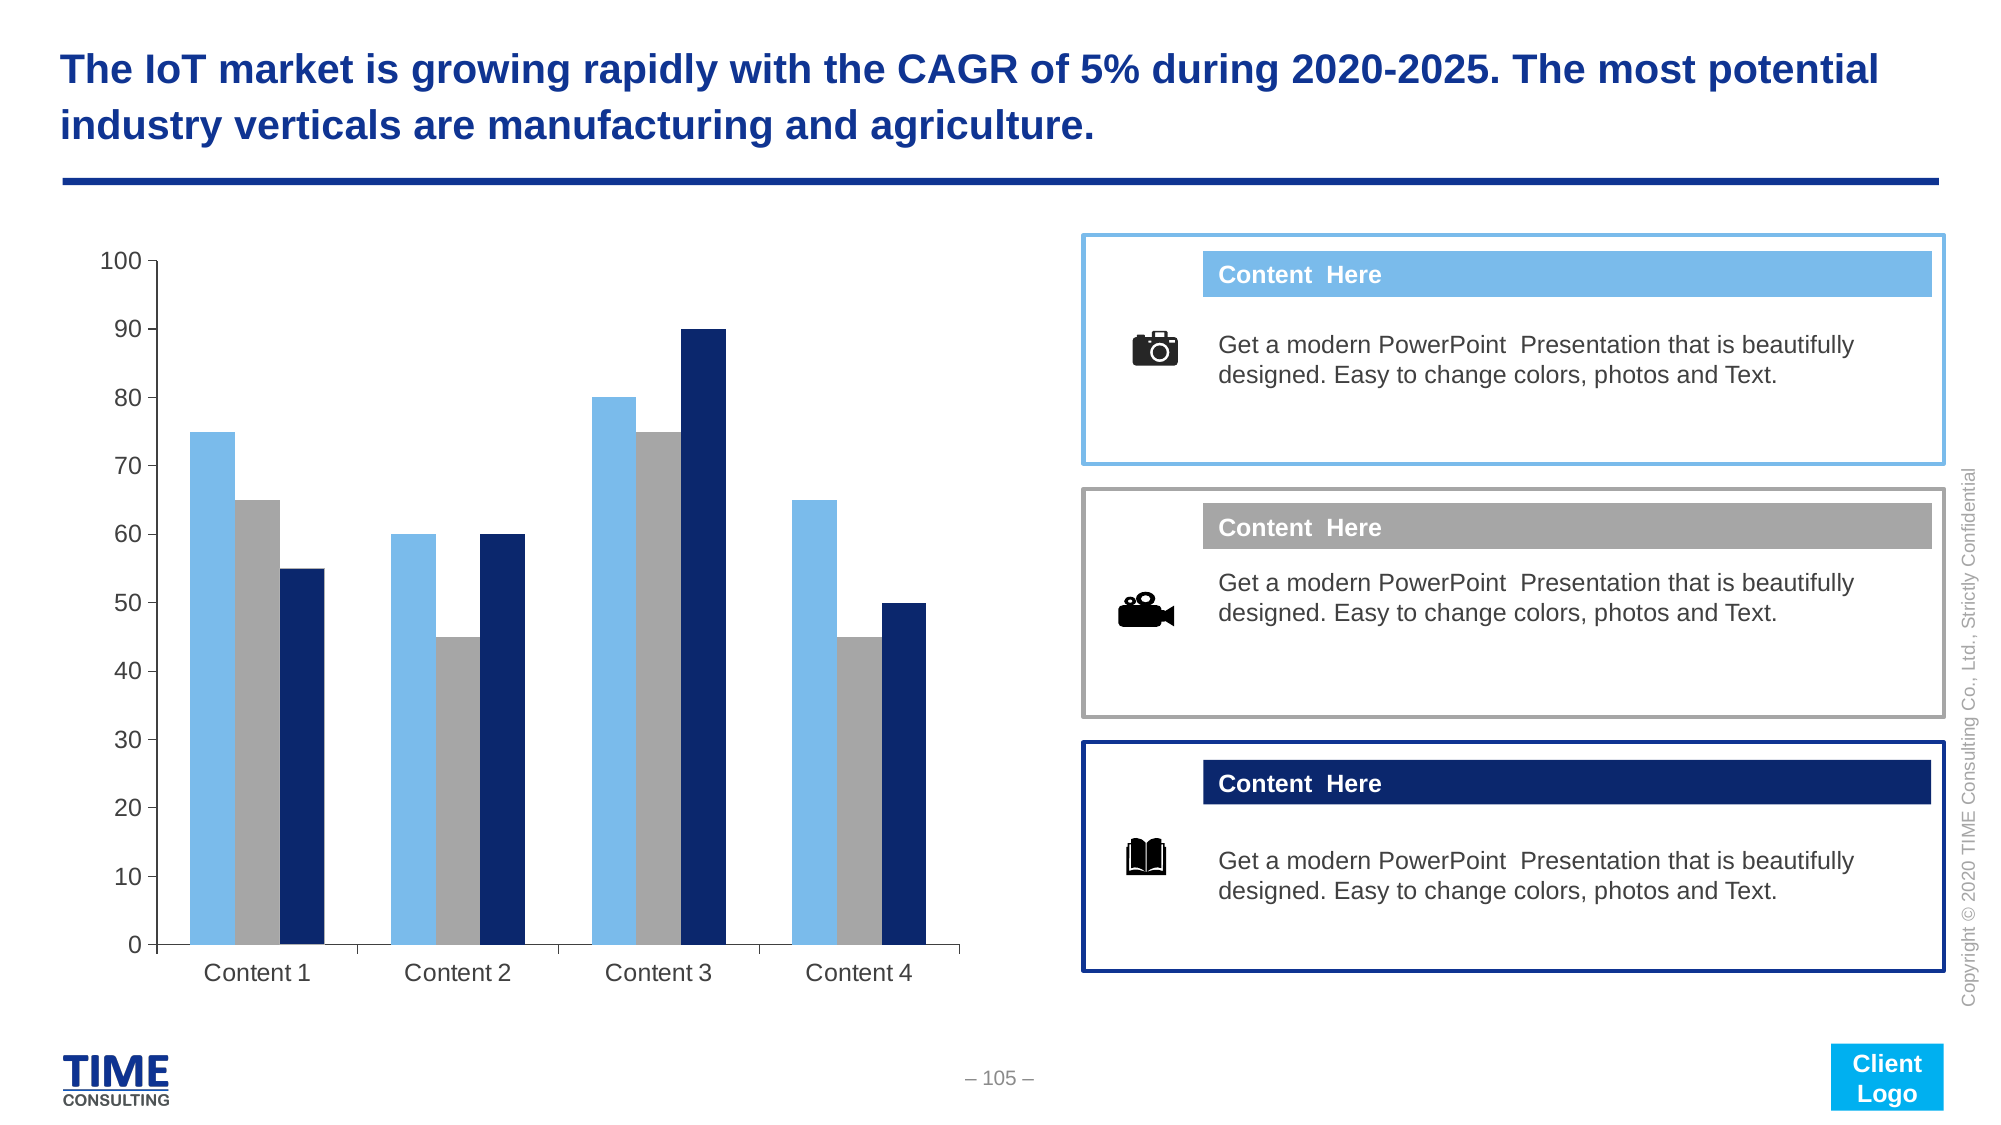

# The IoT market is growing rapidly with the CAGR of 5% during 2020-2025. The most potential industry verticals are manufacturing and agriculture.

### Chart

| Category | Series 1 | Series 2 | Series 3 |
|---|---|---|---|
| Content 1 | 75.0 | 65.0 | 55.0 |
| Content 2 | 60.0 | 45.0 | 60.0 |
| Content 3 | 80.0 | 75.0 | 90.0 |
| Content 4 | 65.0 | 45.0 | 50.0 |
Content  Here
Get a modern PowerPoint  Presentation that is beautifully designed. Easy to change colors, photos and Text.

Content  Here
Get a modern PowerPoint  Presentation that is beautifully designed. Easy to change colors, photos and Text.

Content  Here
Get a modern PowerPoint  Presentation that is beautifully designed. Easy to change colors, photos and Text.

Client Logo